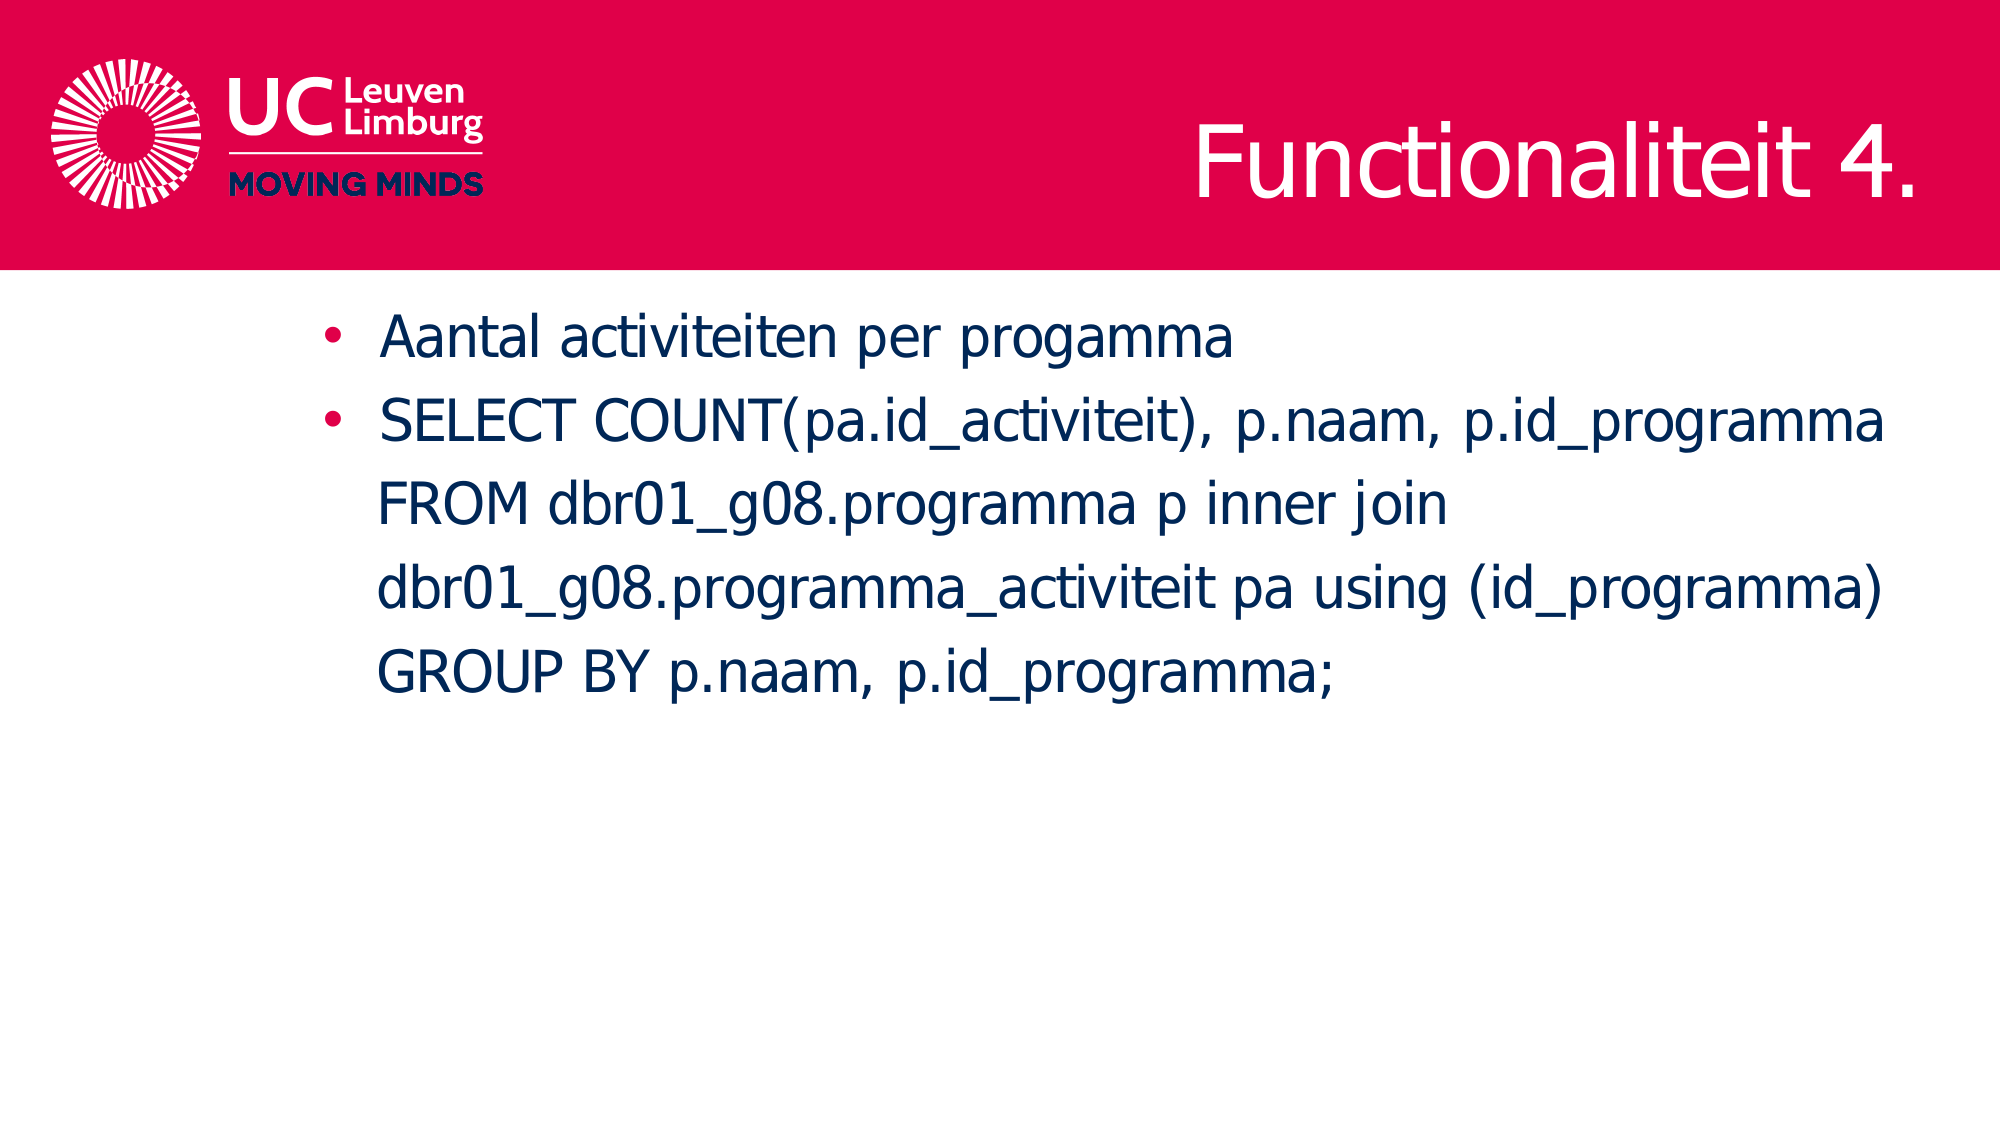

# Functionaliteit 4.
Aantal activiteiten per progamma
SELECT COUNT(pa.id_activiteit), p.naam, p.id_programma
   FROM dbr01_g08.programma p inner join
   dbr01_g08.programma_activiteit pa using (id_programma)
   GROUP BY p.naam, p.id_programma;